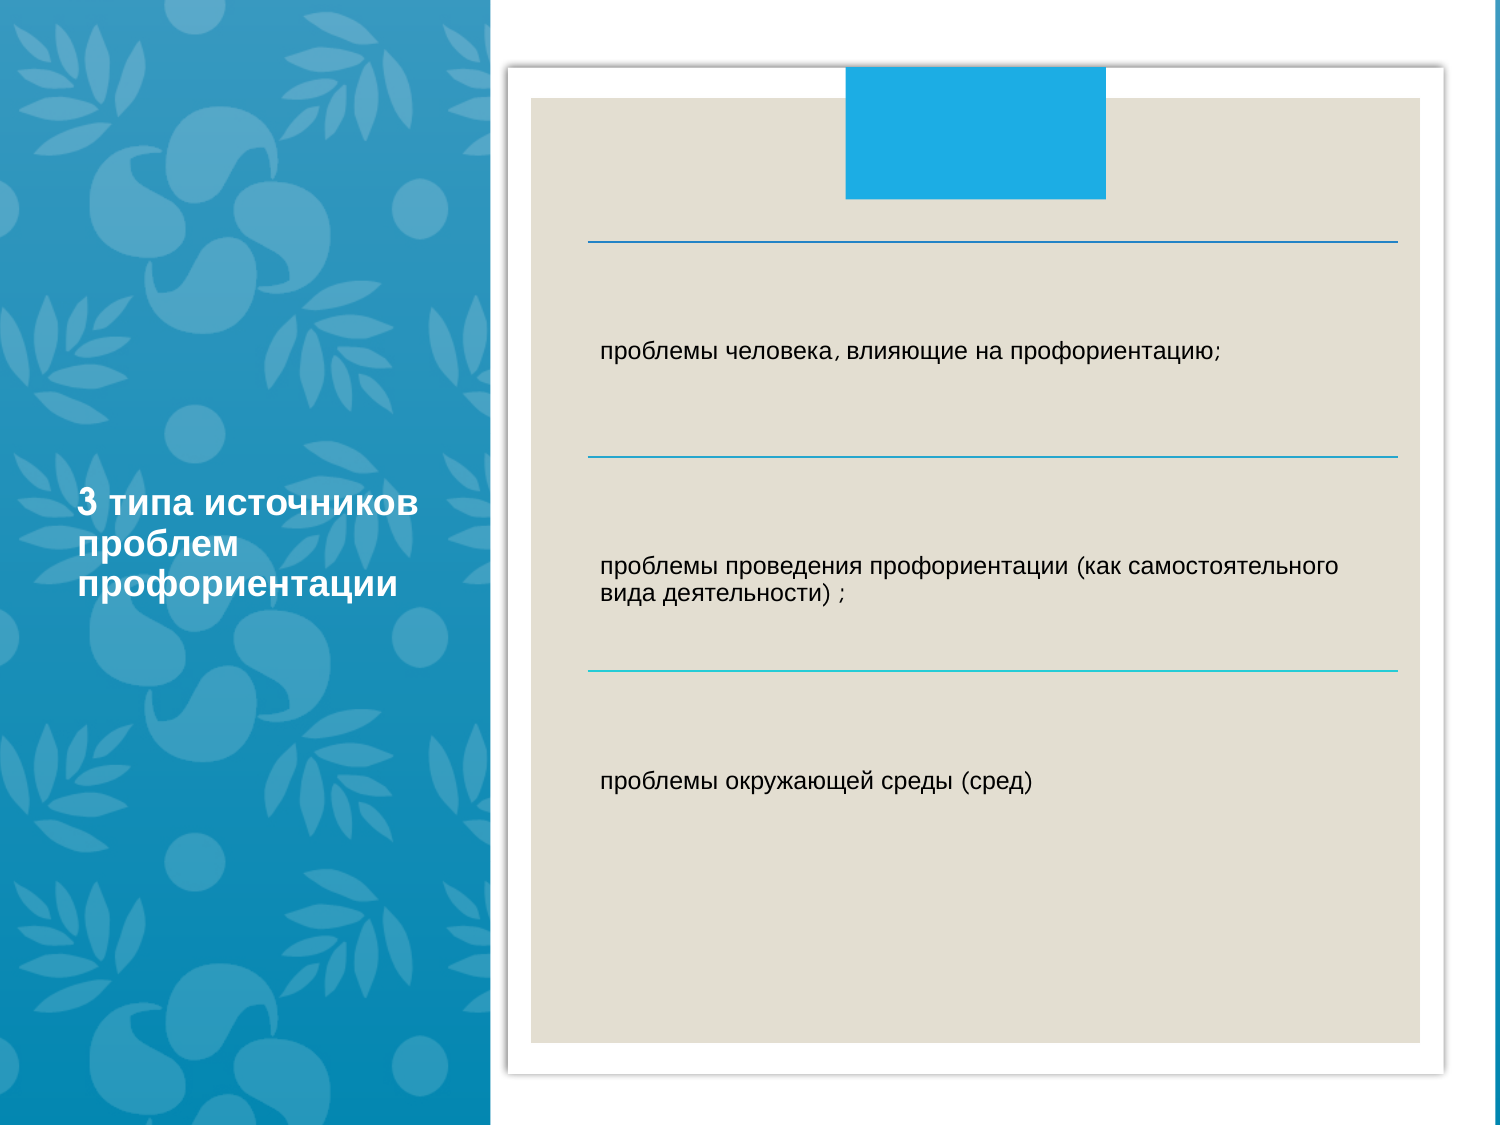

# 3 типа источников проблем профориентации

проблемы человека, влияющие на профориентацию;

проблемы проведения профориентации (как самостоятельного вида деятельности) ;

проблемы окружающей среды (сред)